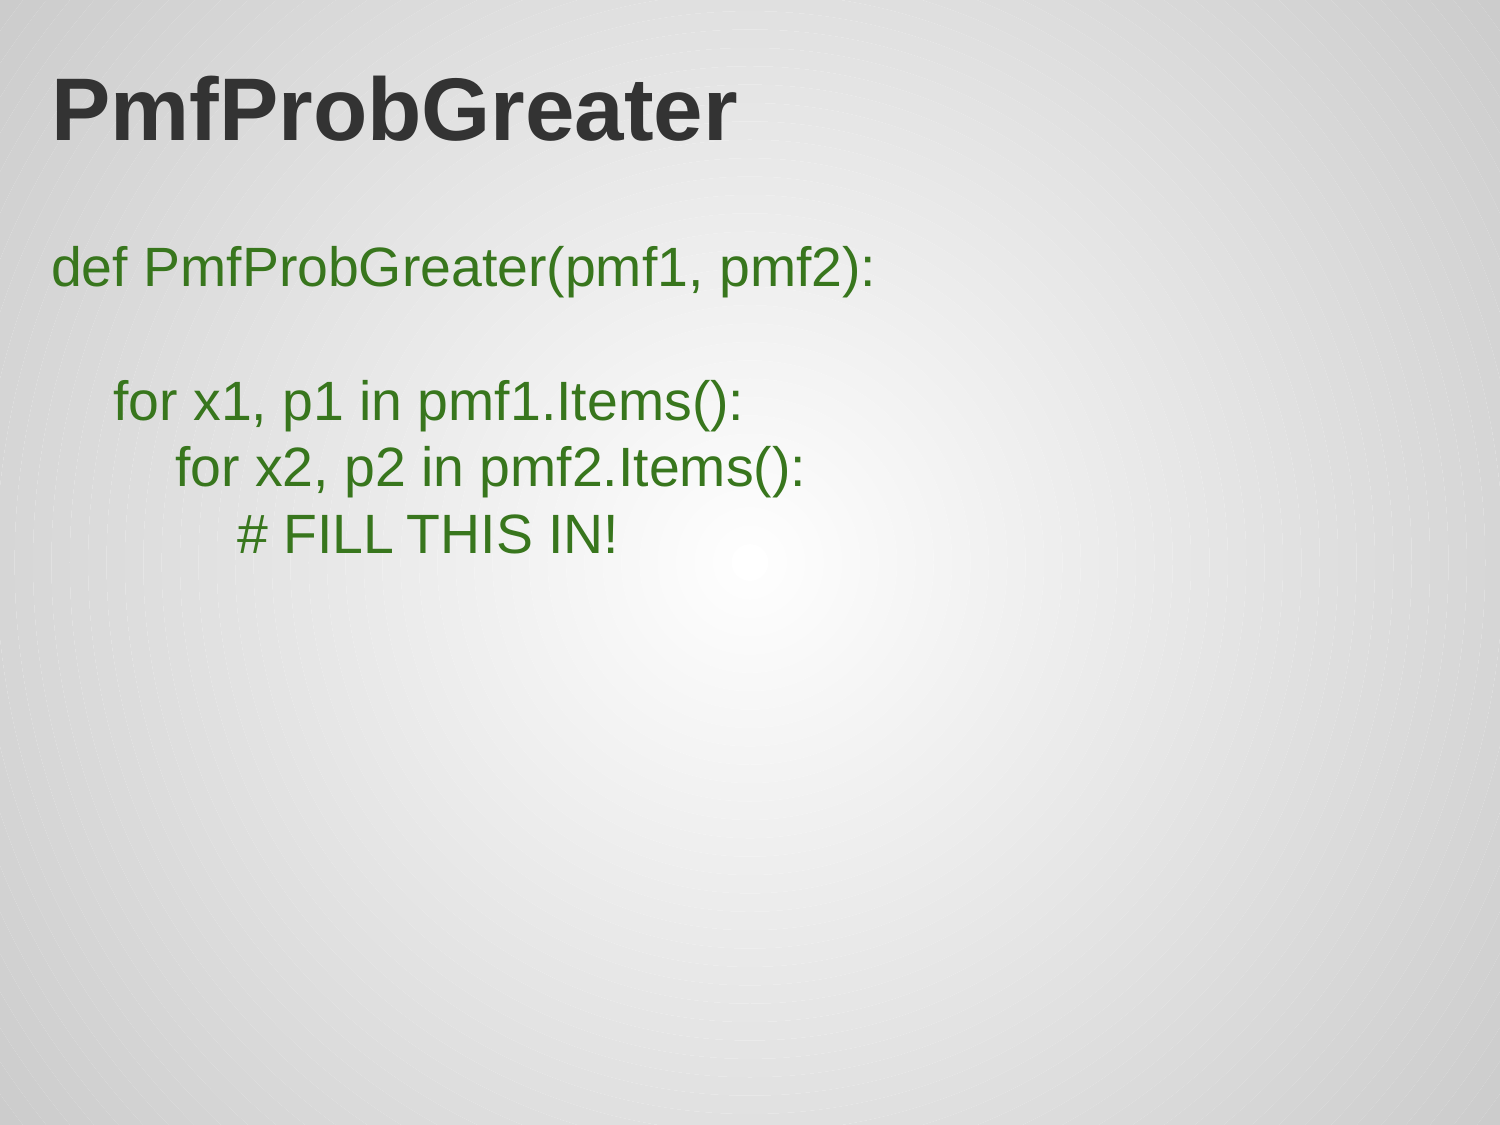

# PmfProbGreater
def PmfProbGreater(pmf1, pmf2):

    for x1, p1 in pmf1.Items():
        for x2, p2 in pmf2.Items():
            # FILL THIS IN!